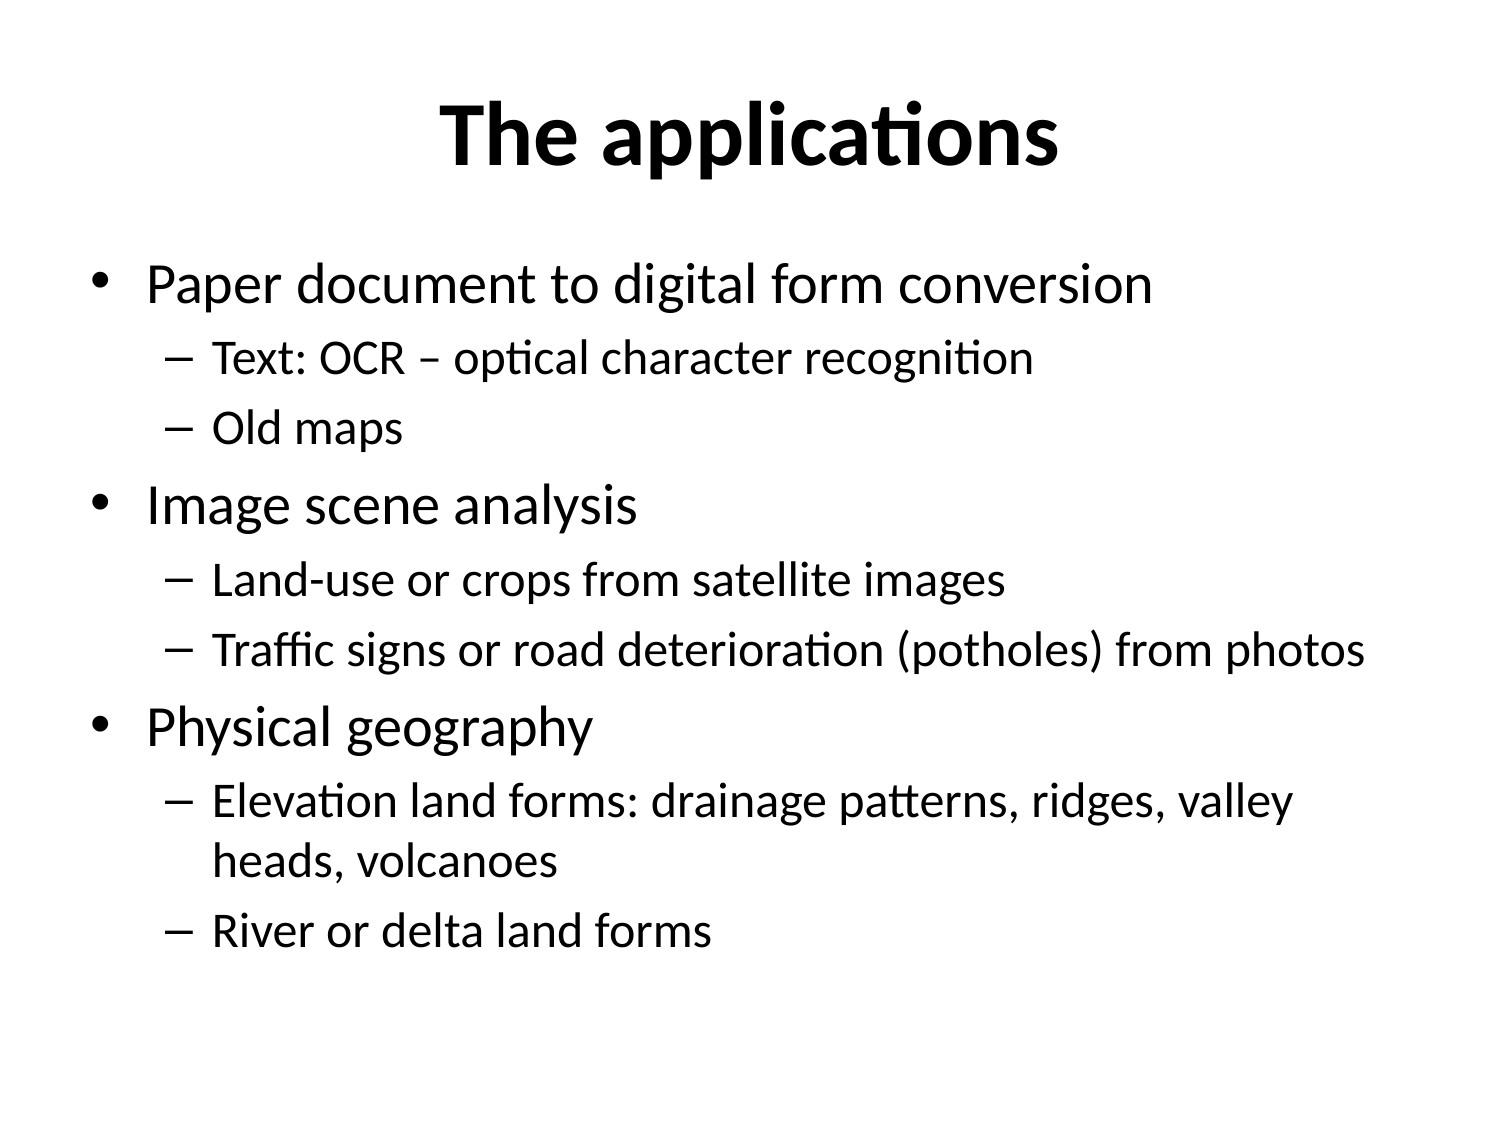

# The applications
Paper document to digital form conversion
Text: OCR – optical character recognition
Old maps
Image scene analysis
Land-use or crops from satellite images
Traffic signs or road deterioration (potholes) from photos
Physical geography
Elevation land forms: drainage patterns, ridges, valley heads, volcanoes
River or delta land forms